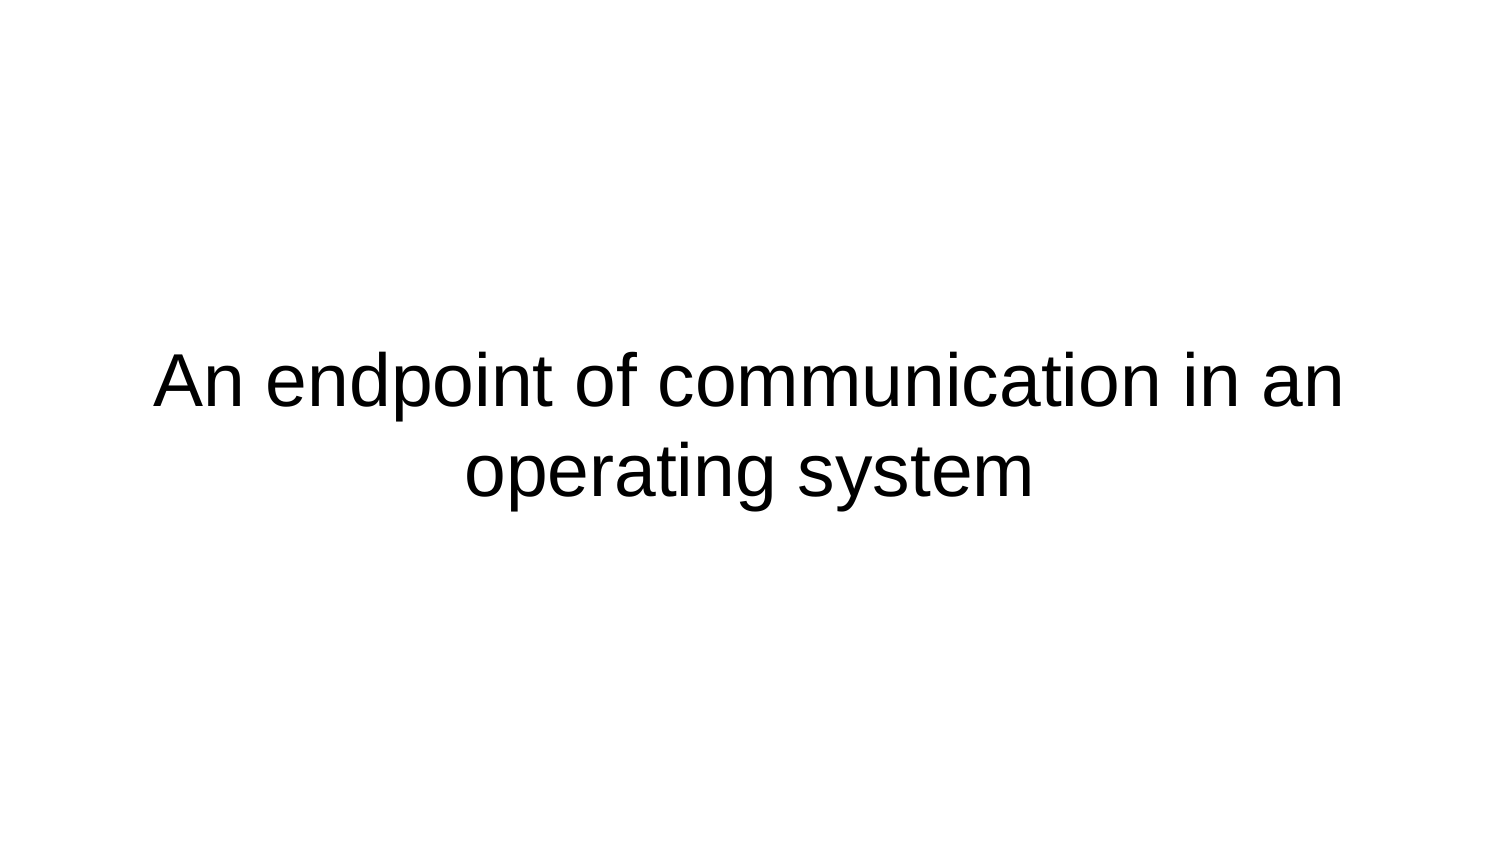

# An endpoint of communication in an operating system